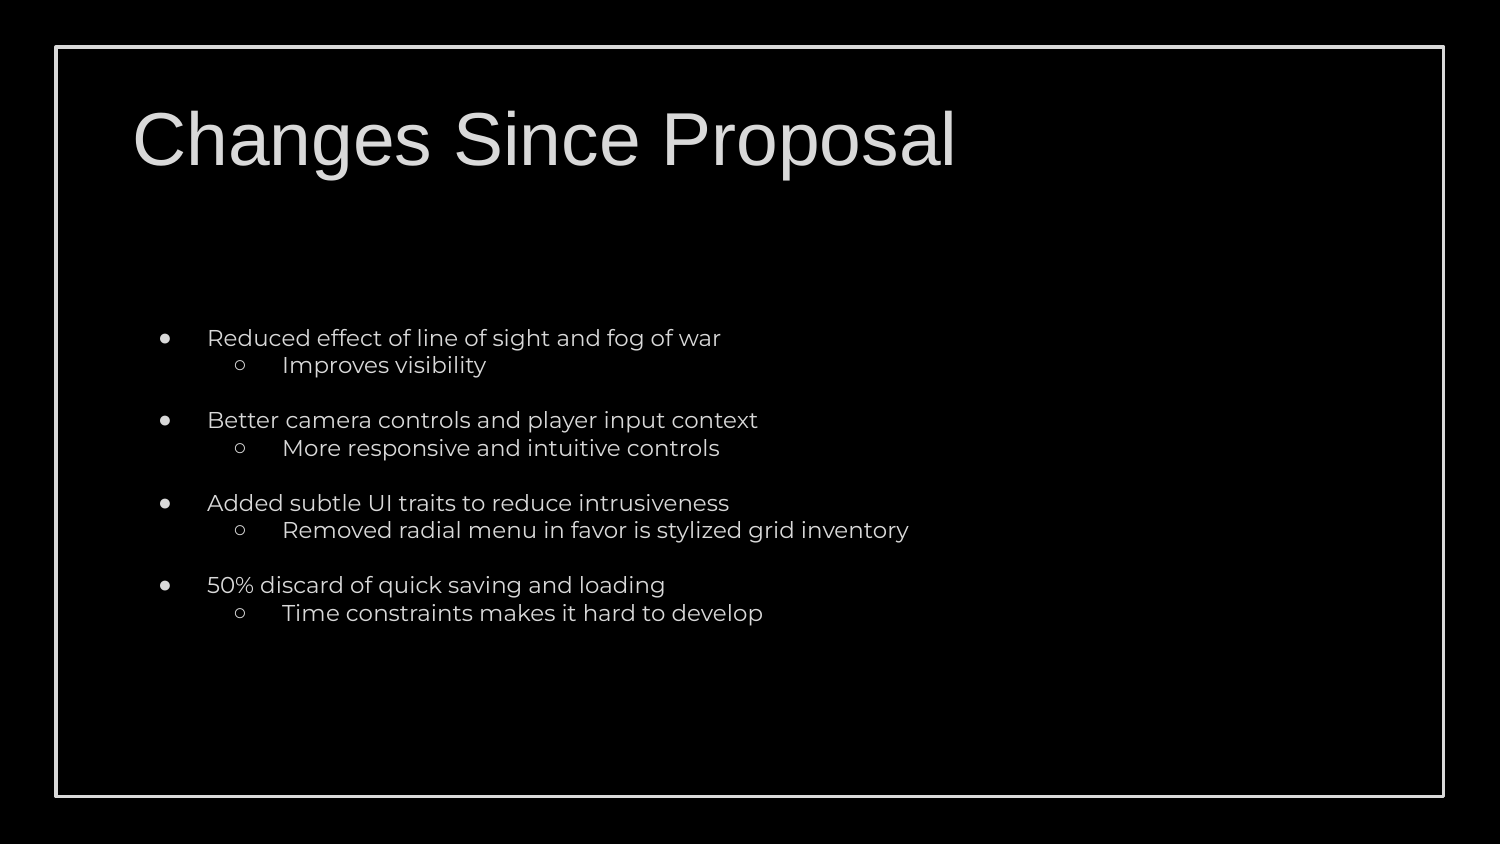

# Changes Since Proposal
Reduced effect of line of sight and fog of war
Improves visibility

Better camera controls and player input context
More responsive and intuitive controls

Added subtle UI traits to reduce intrusiveness
Removed radial menu in favor is stylized grid inventory

50% discard of quick saving and loading
Time constraints makes it hard to develop